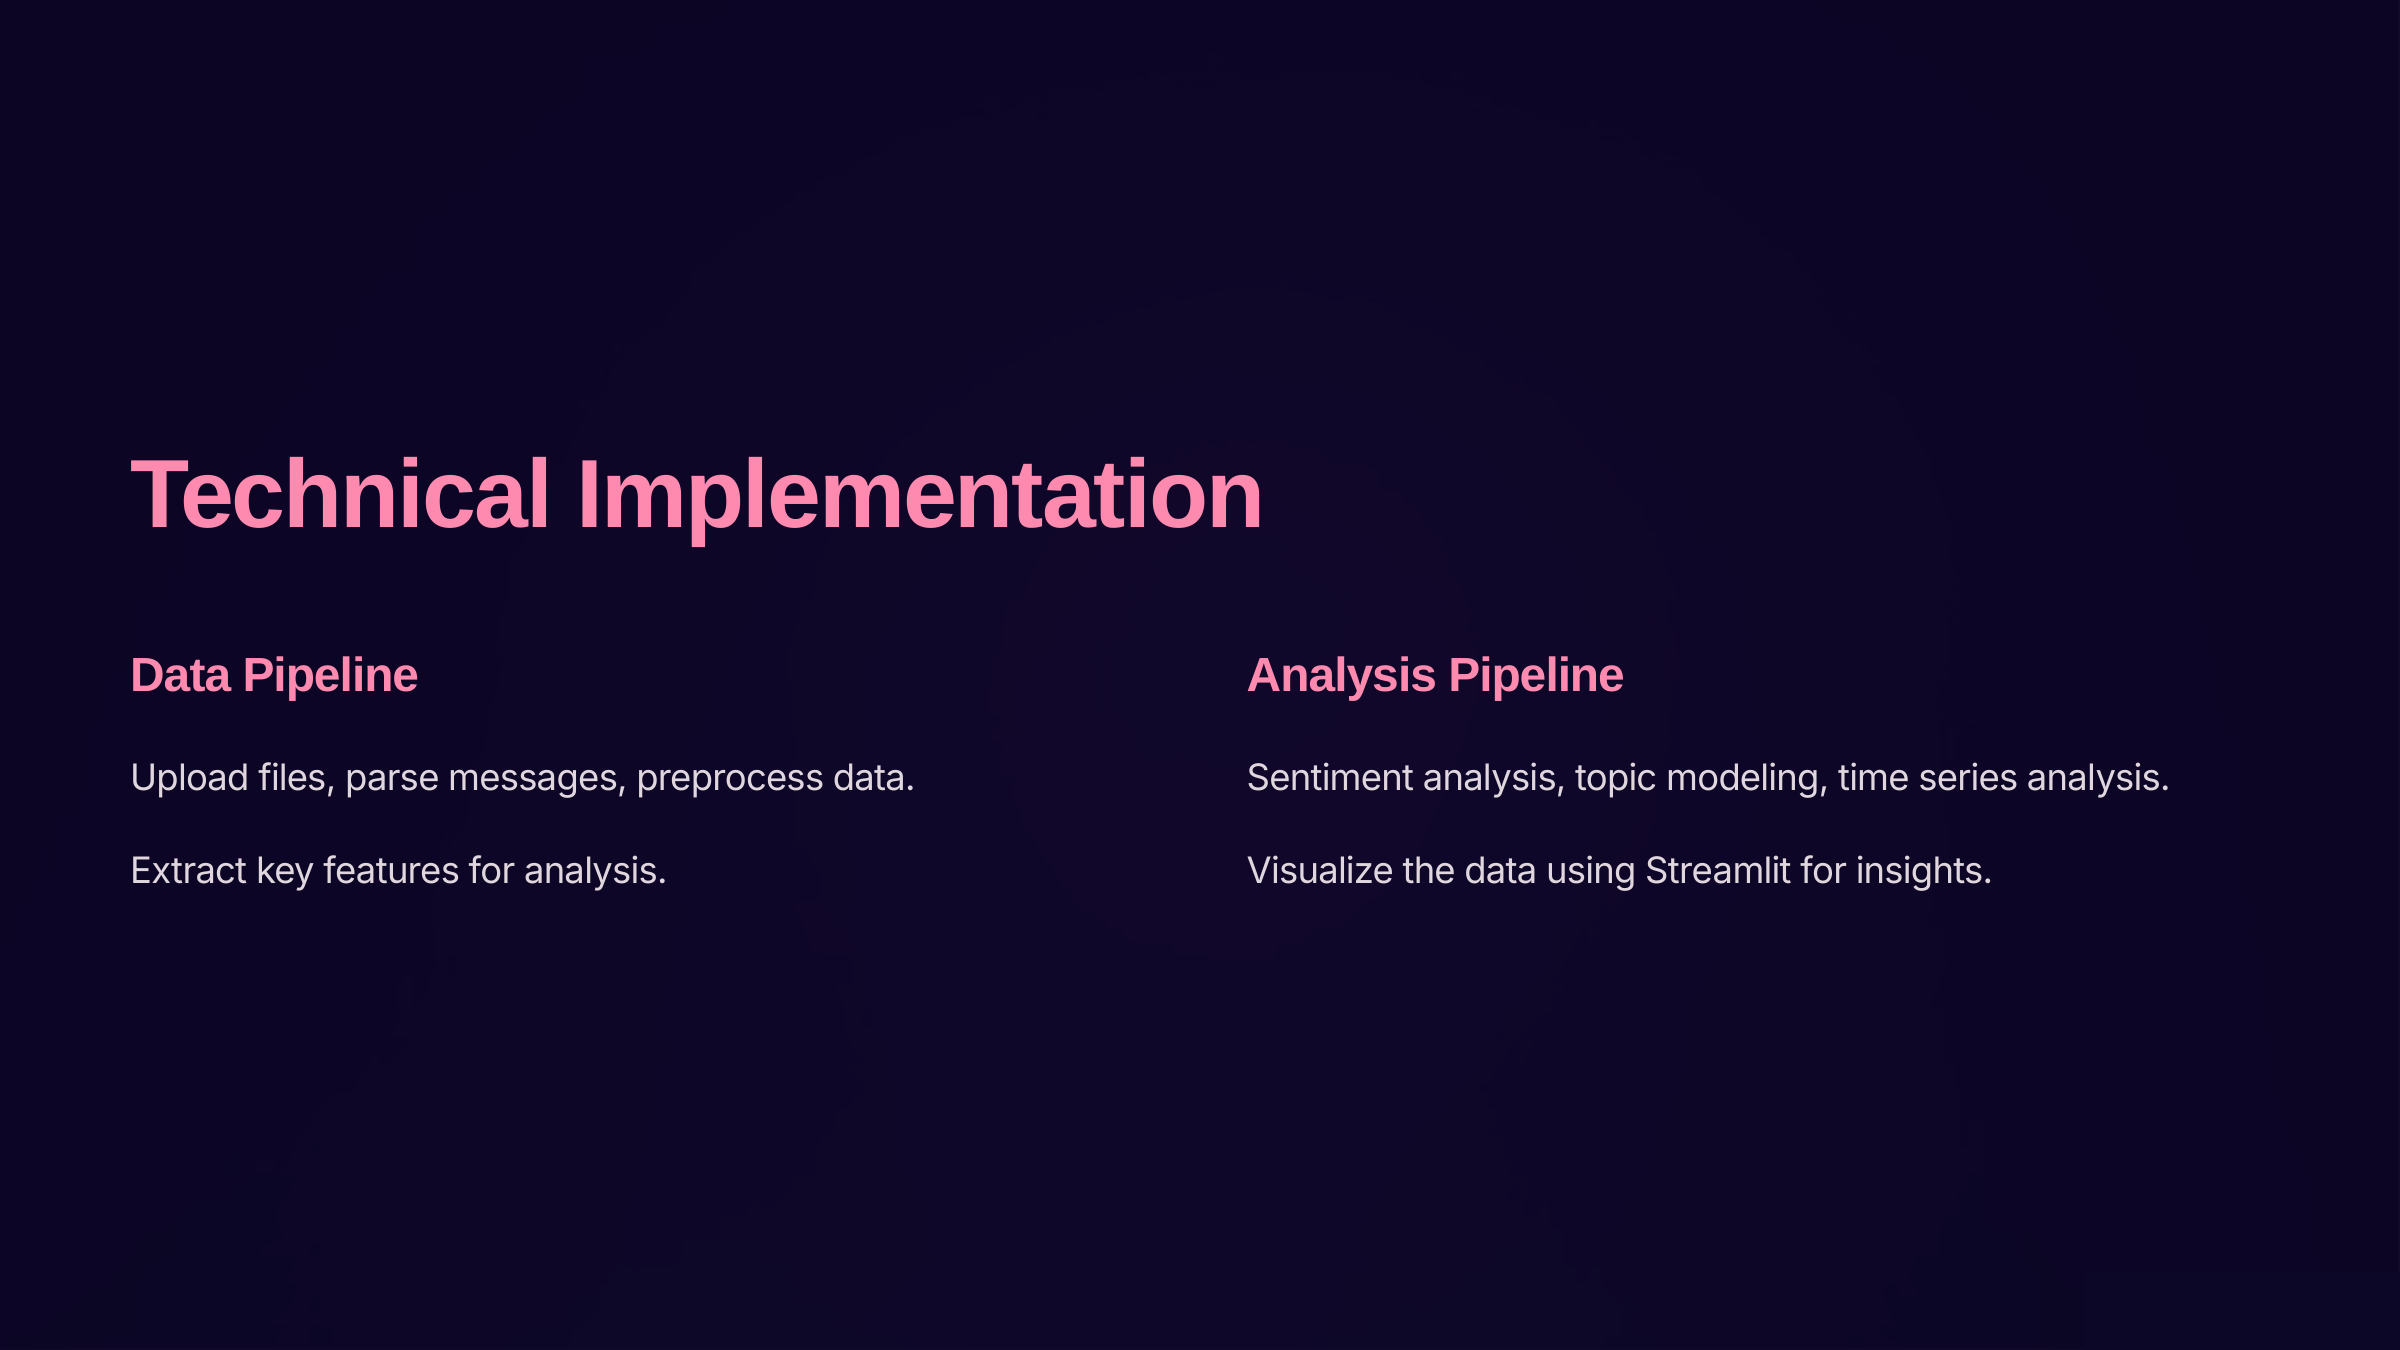

Technical Implementation
Data Pipeline
Analysis Pipeline
Upload files, parse messages, preprocess data.
Sentiment analysis, topic modeling, time series analysis.
Extract key features for analysis.
Visualize the data using Streamlit for insights.